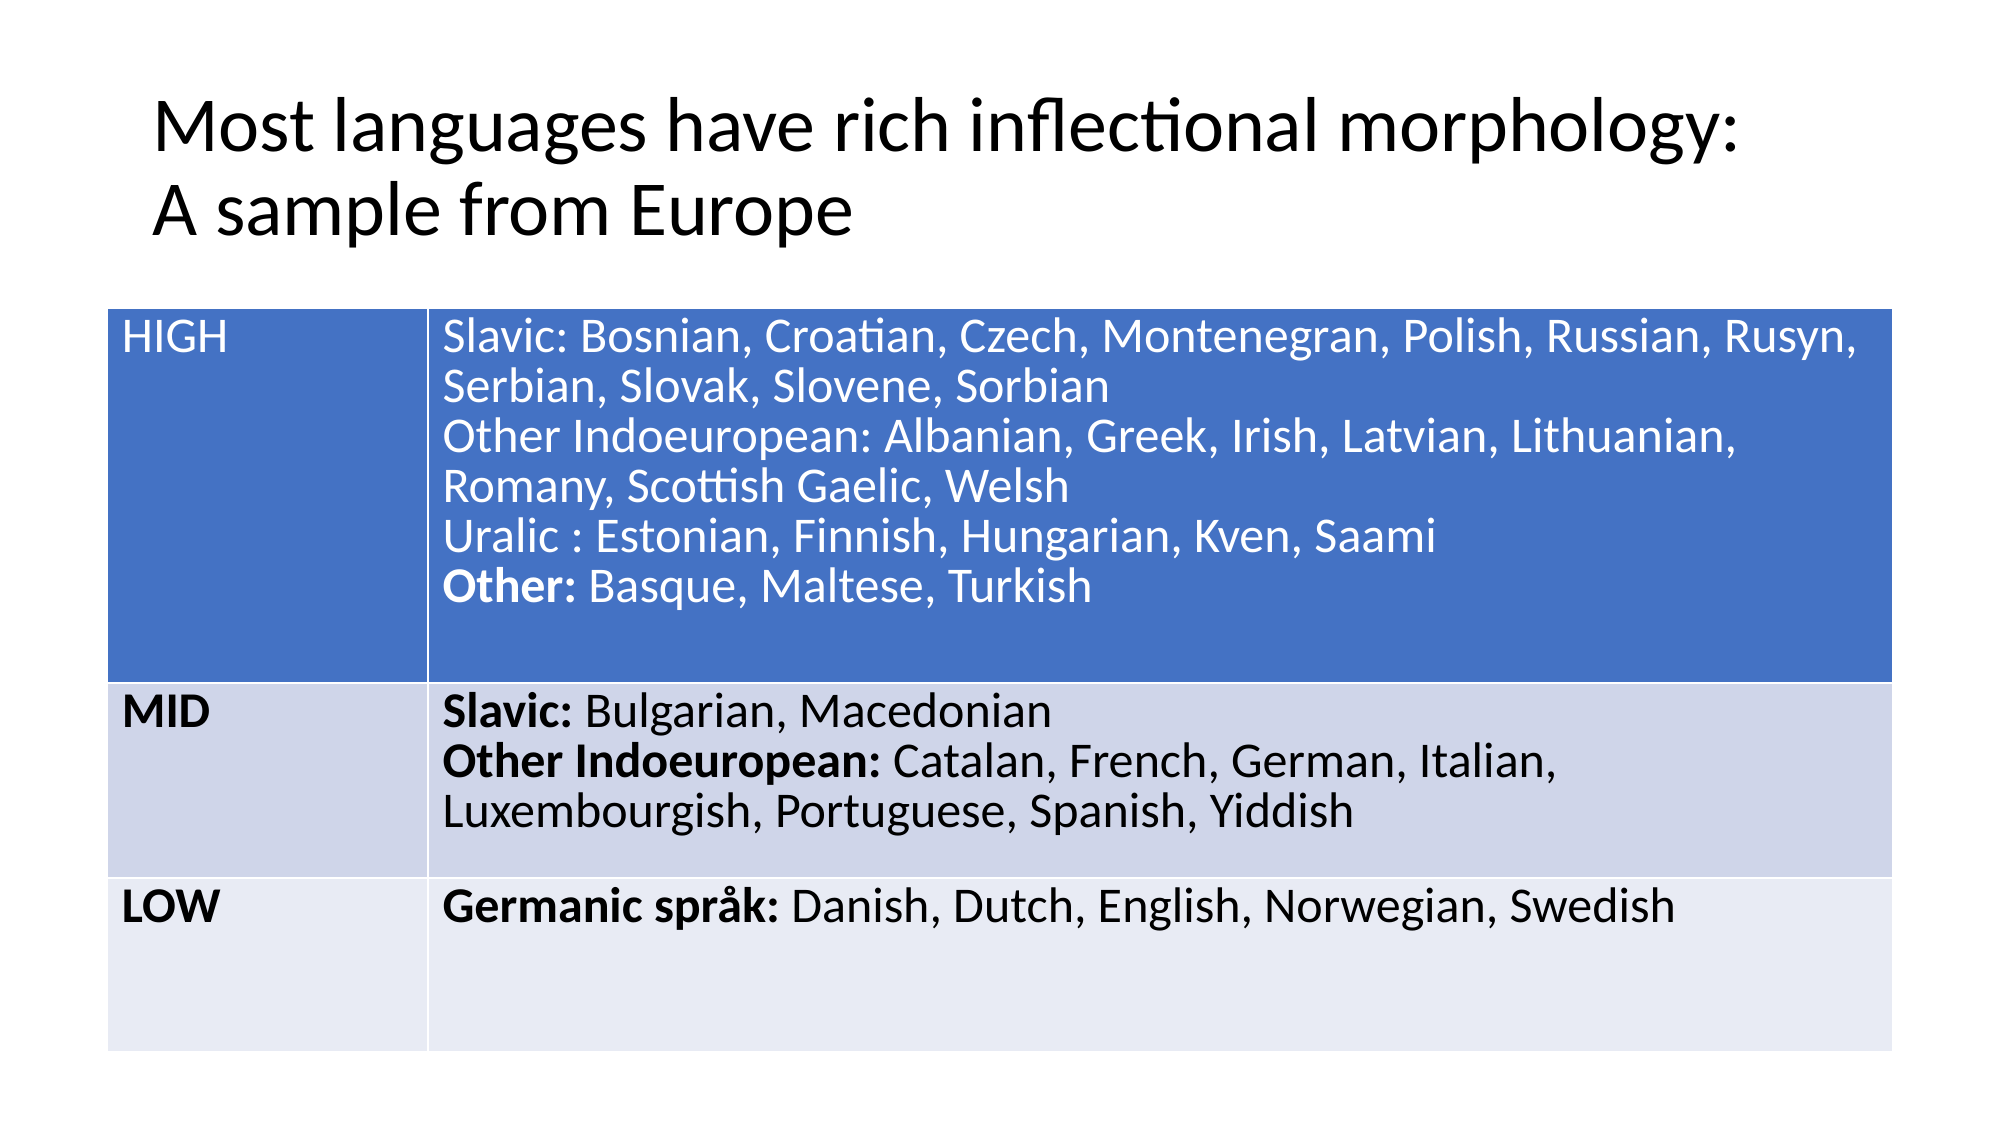

# Most languages have rich inflectional morphology: A sample from Europe
| HIGH | Slavic: Bosnian, Croatian, Czech, Montenegran, Polish, Russian, Rusyn, Serbian, Slovak, Slovene, Sorbian Other Indoeuropean: Albanian, Greek, Irish, Latvian, Lithuanian, Romany, Scottish Gaelic, Welsh Uralic : Estonian, Finnish, Hungarian, Kven, Saami Other: Basque, Maltese, Turkish |
| --- | --- |
| MID | Slavic: Bulgarian, Macedonian Other Indoeuropean: Catalan, French, German, Italian, Luxembourgish, Portuguese, Spanish, Yiddish |
| LOW | Germanic språk: Danish, Dutch, English, Norwegian, Swedish |